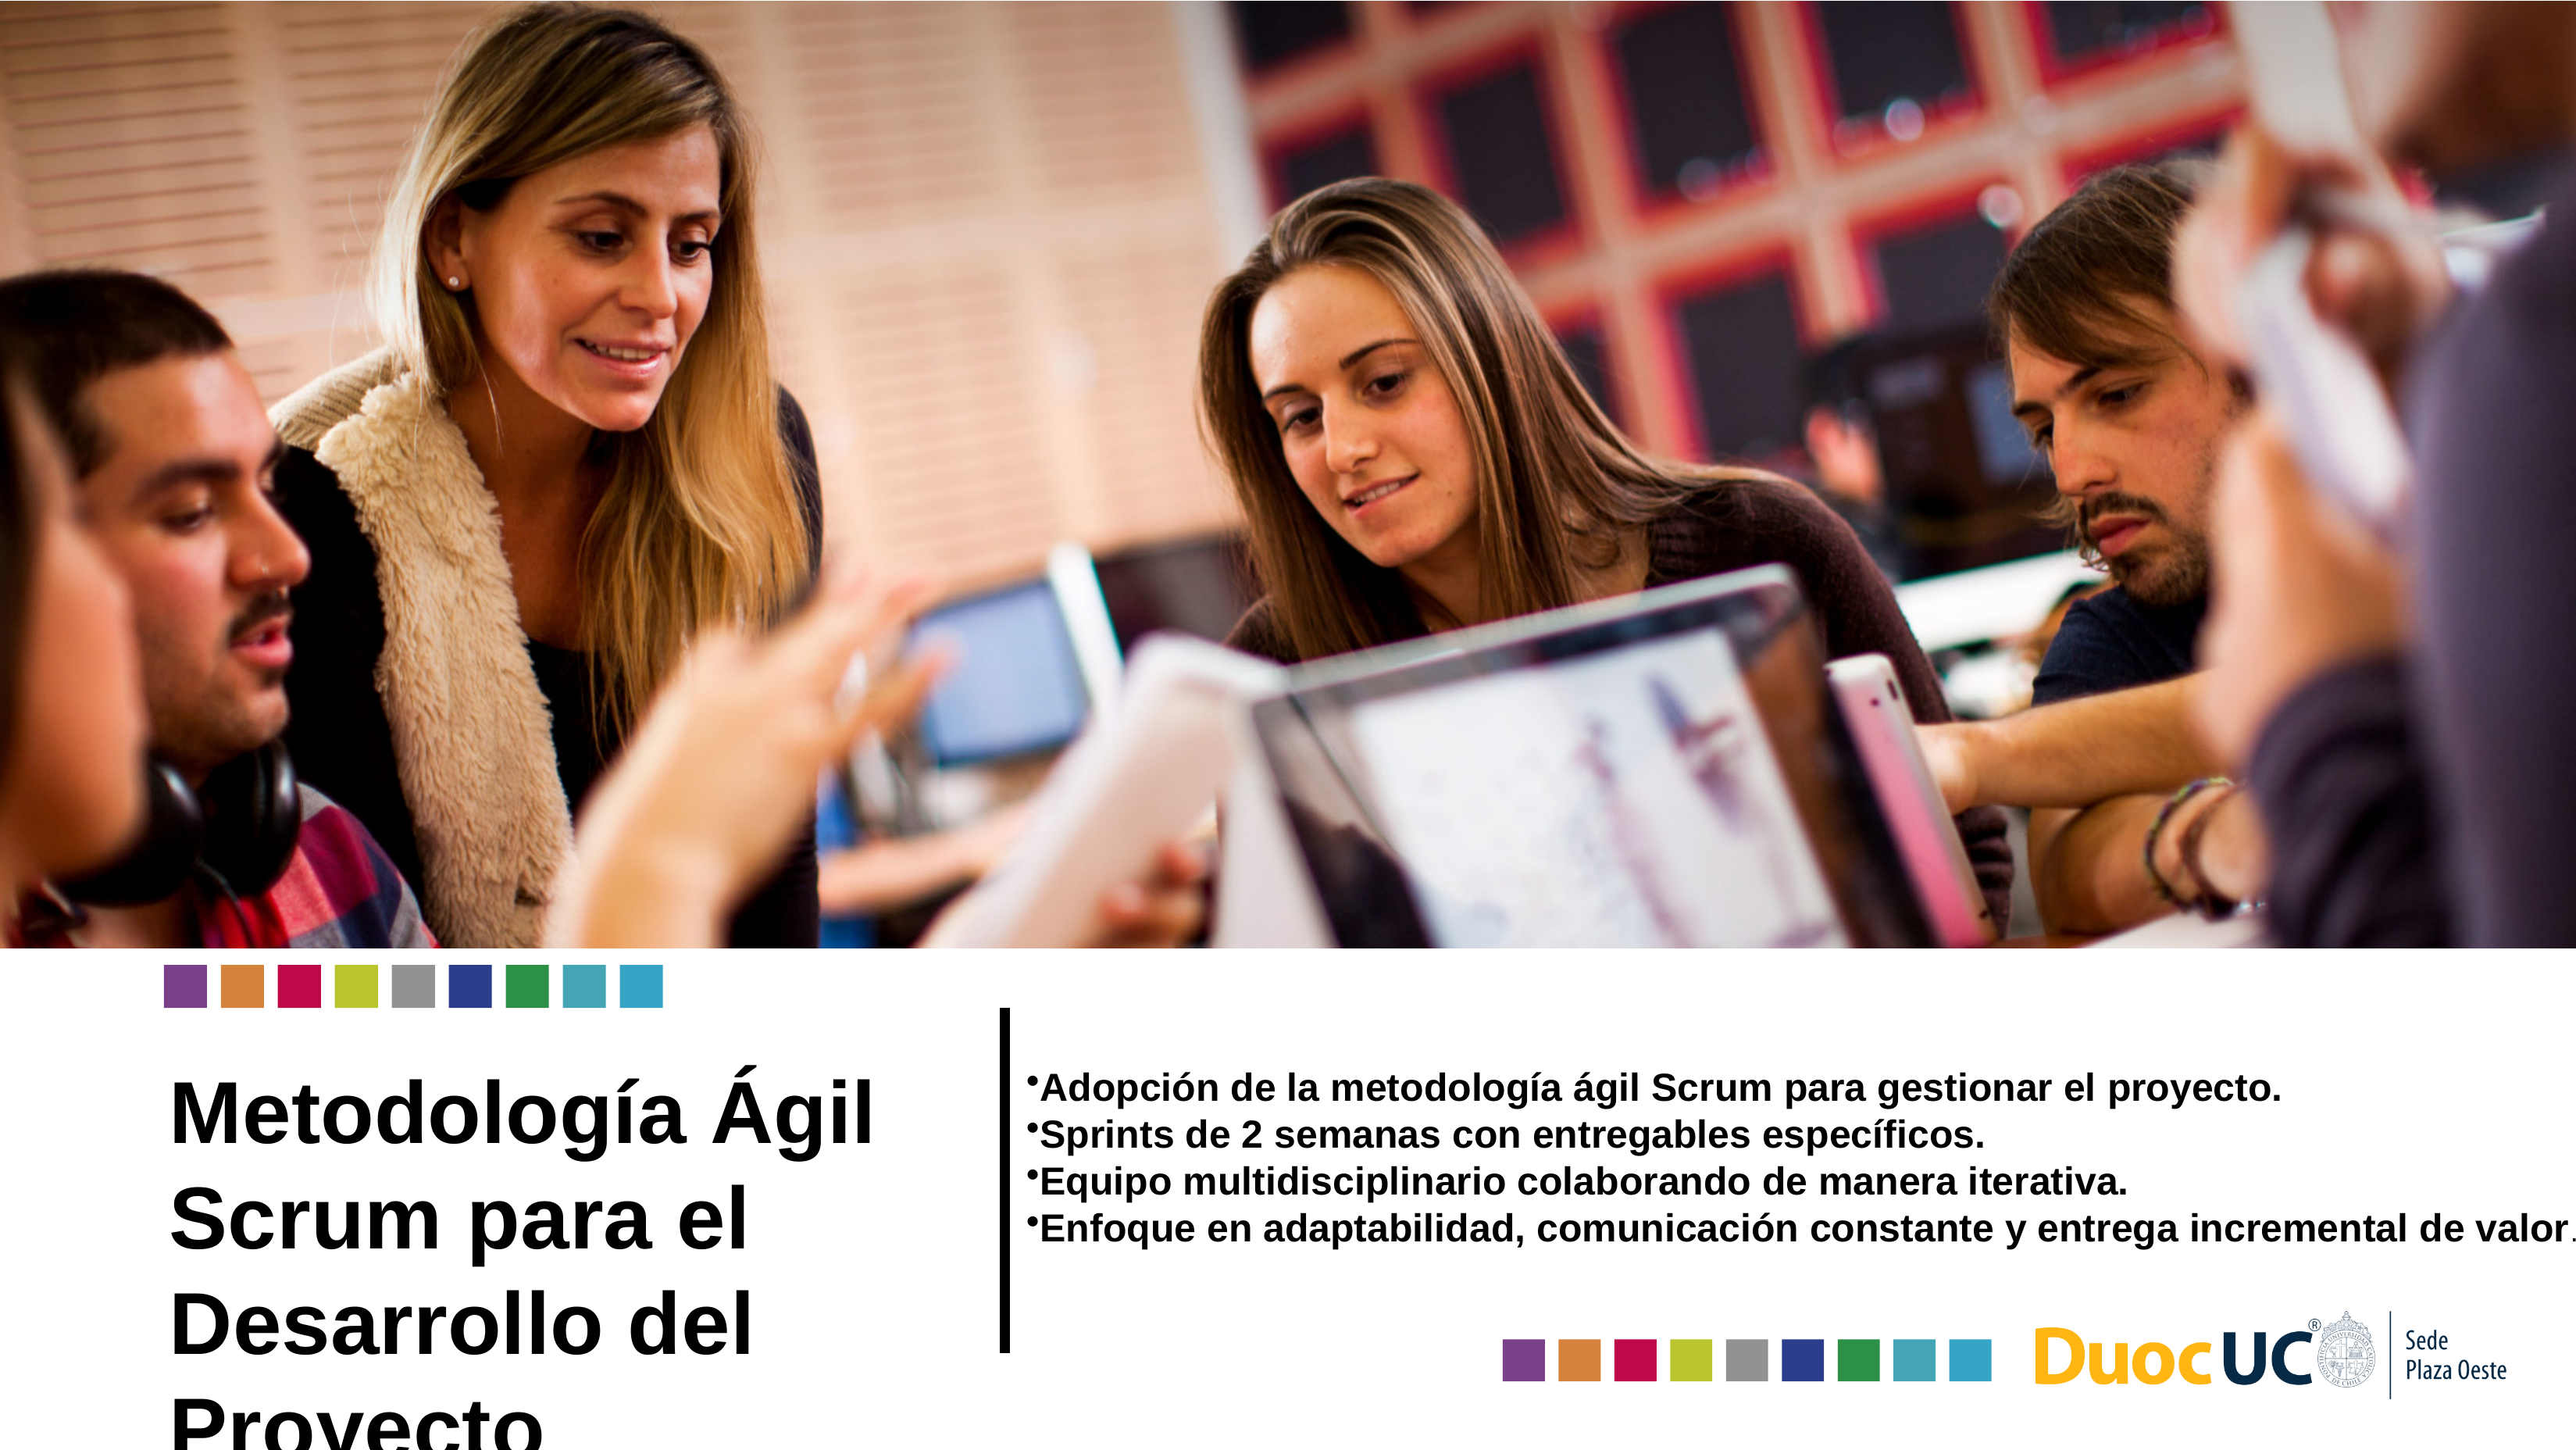

Adopción de la metodología ágil Scrum para gestionar el proyecto.
Sprints de 2 semanas con entregables específicos.
Equipo multidisciplinario colaborando de manera iterativa.
Enfoque en adaptabilidad, comunicación constante y entrega incremental de valor.
# Metodología Ágil Scrum para el Desarrollo del Proyecto